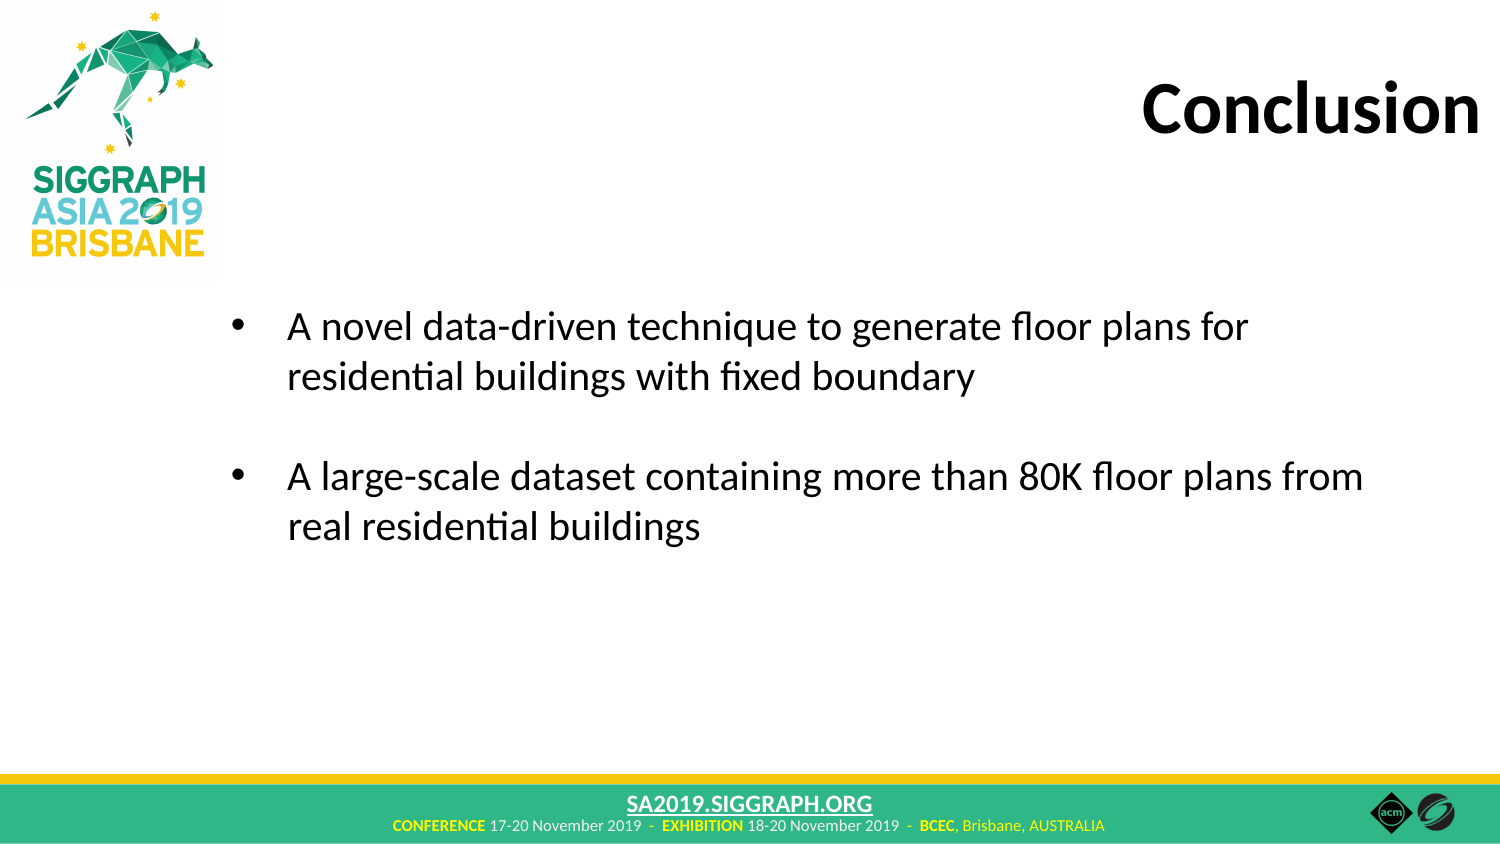

Conclusion
A novel data-driven technique to generate ﬂoor plans for residential buildings with fixed boundary

A large-scale dataset containing more than 80K ﬂoor plans from
      real residential buildings